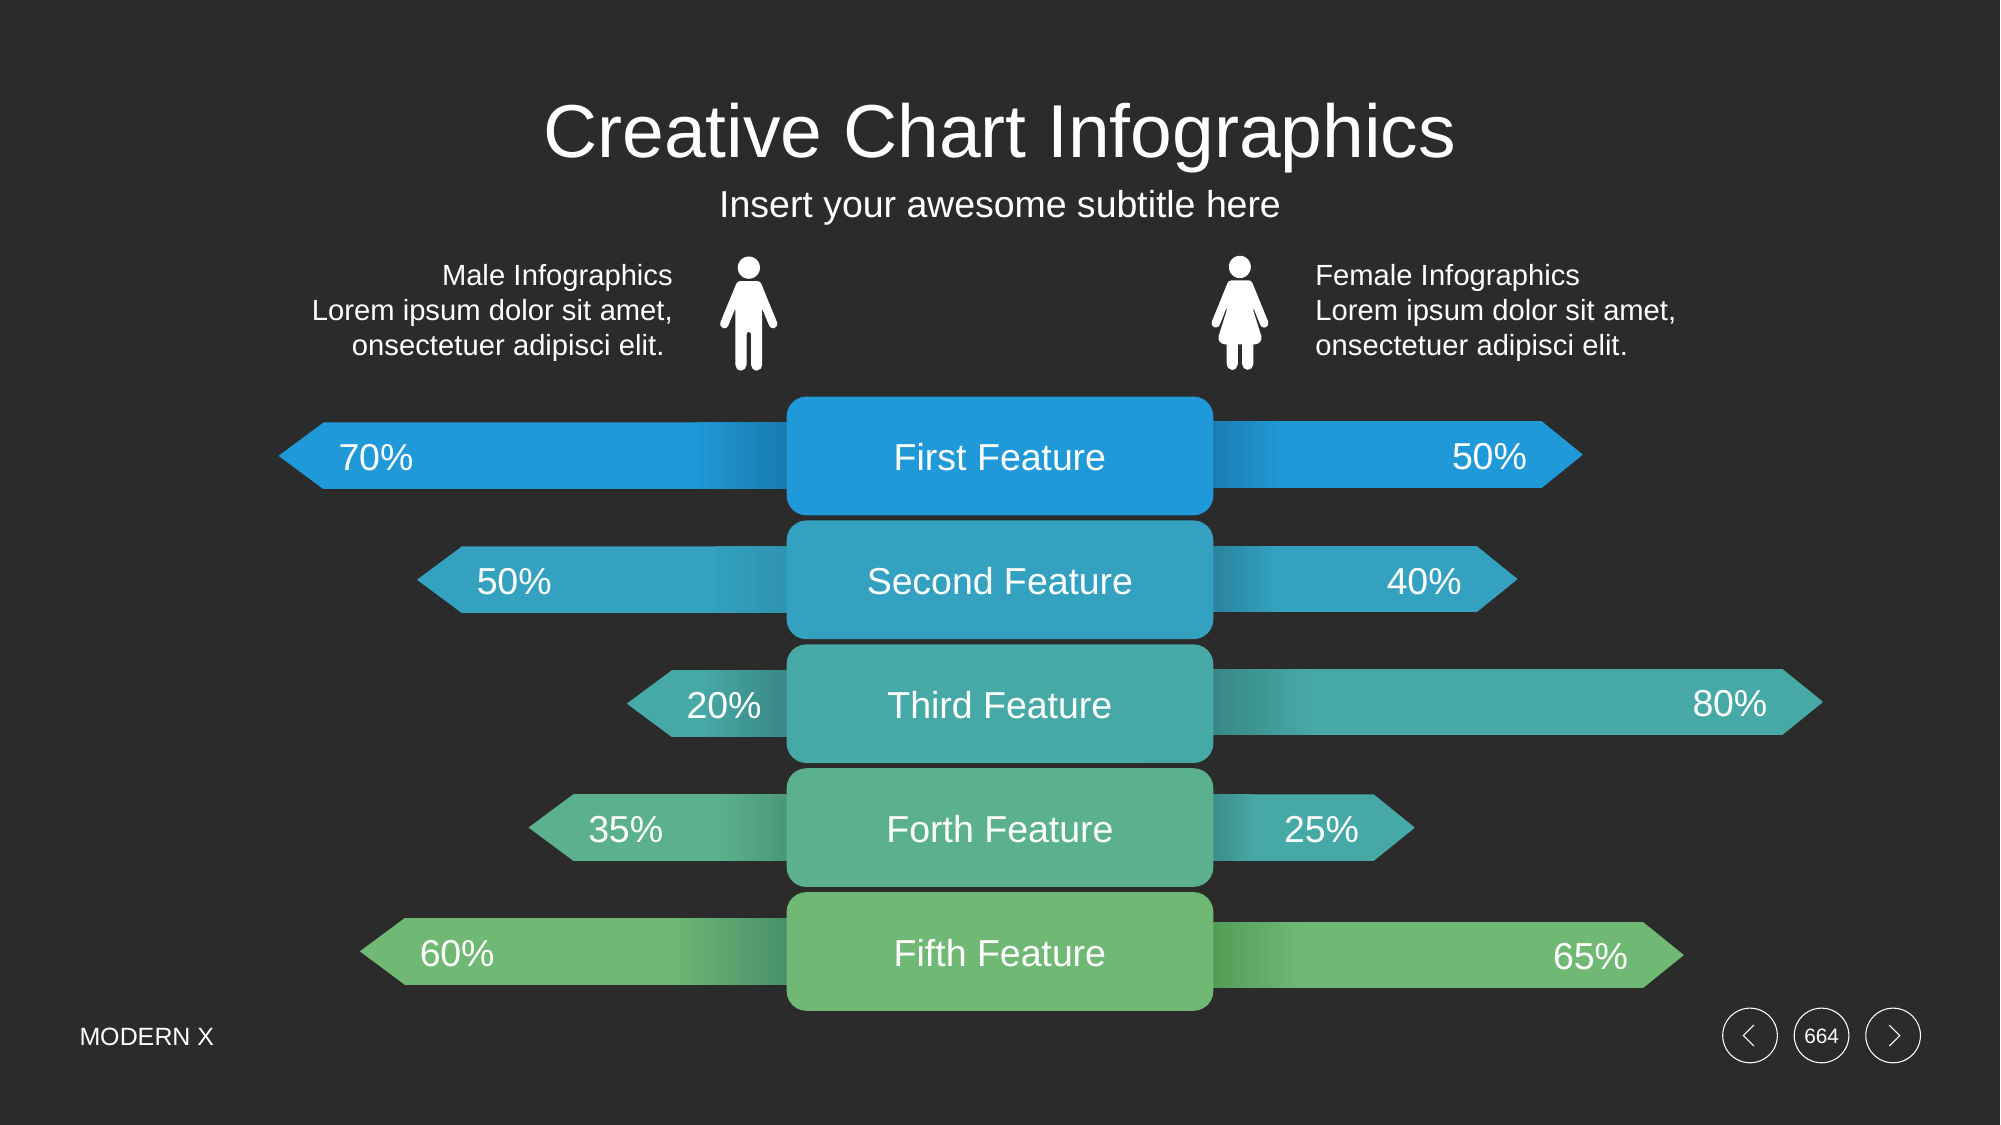

# Creative Chart Infographics
Insert your awesome subtitle here

Male Infographics
Lorem ipsum dolor sit amet, onsectetuer adipisci elit.
Female Infographics
Lorem ipsum dolor sit amet, onsectetuer adipisci elit.

First Feature
50%
70%
Second Feature
40%
50%
Third Feature
80%
20%
Forth Feature
35%
25%
Fifth Feature
60%
65%